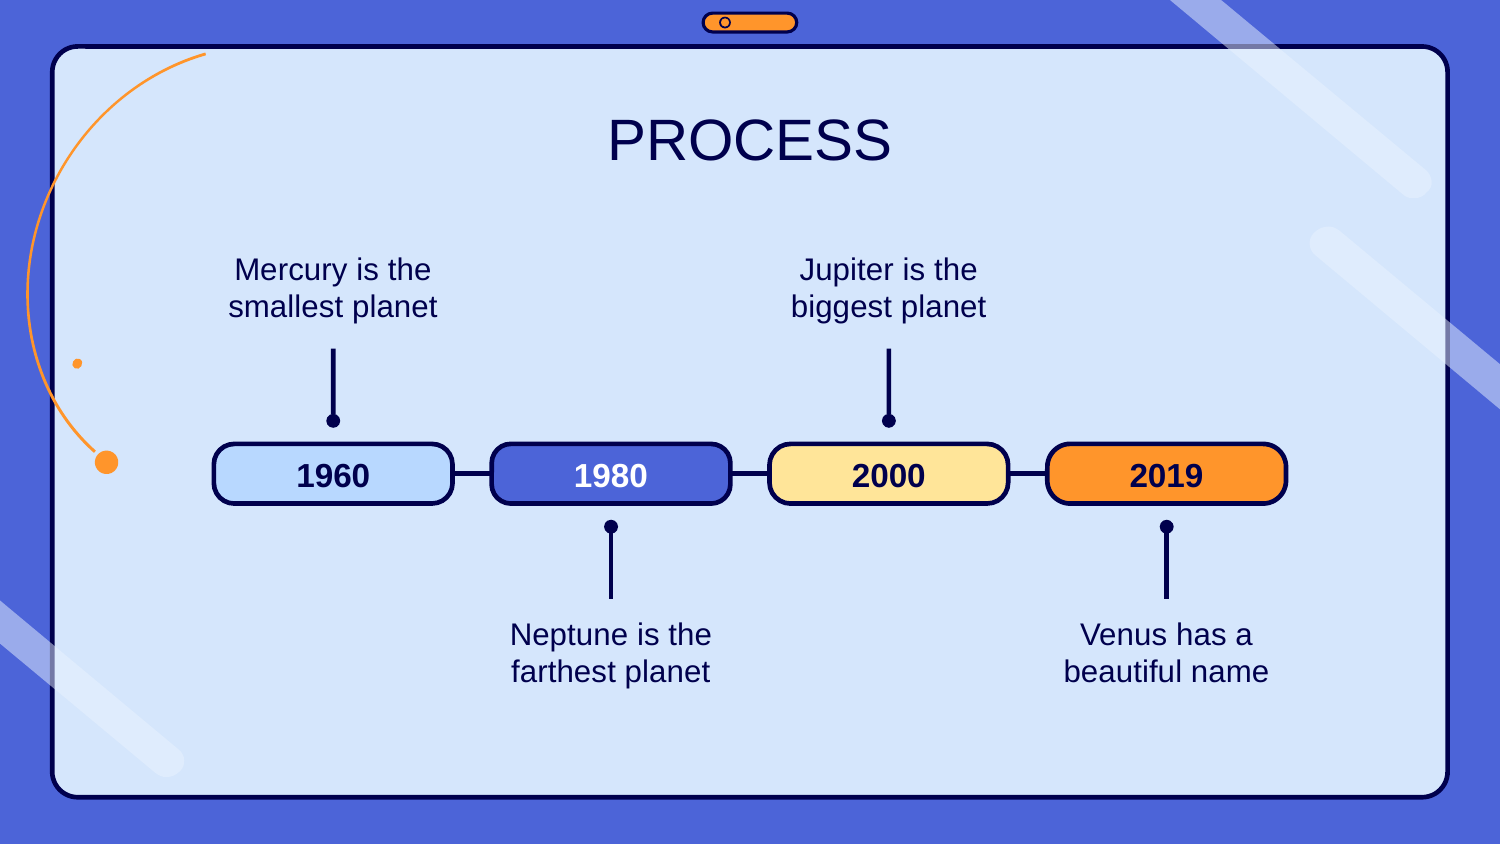

# PROCESS
Mercury is the smallest planet
Jupiter is the biggest planet

1960
1980
2000
2019
Neptune is the farthest planet

Venus has a beautiful name